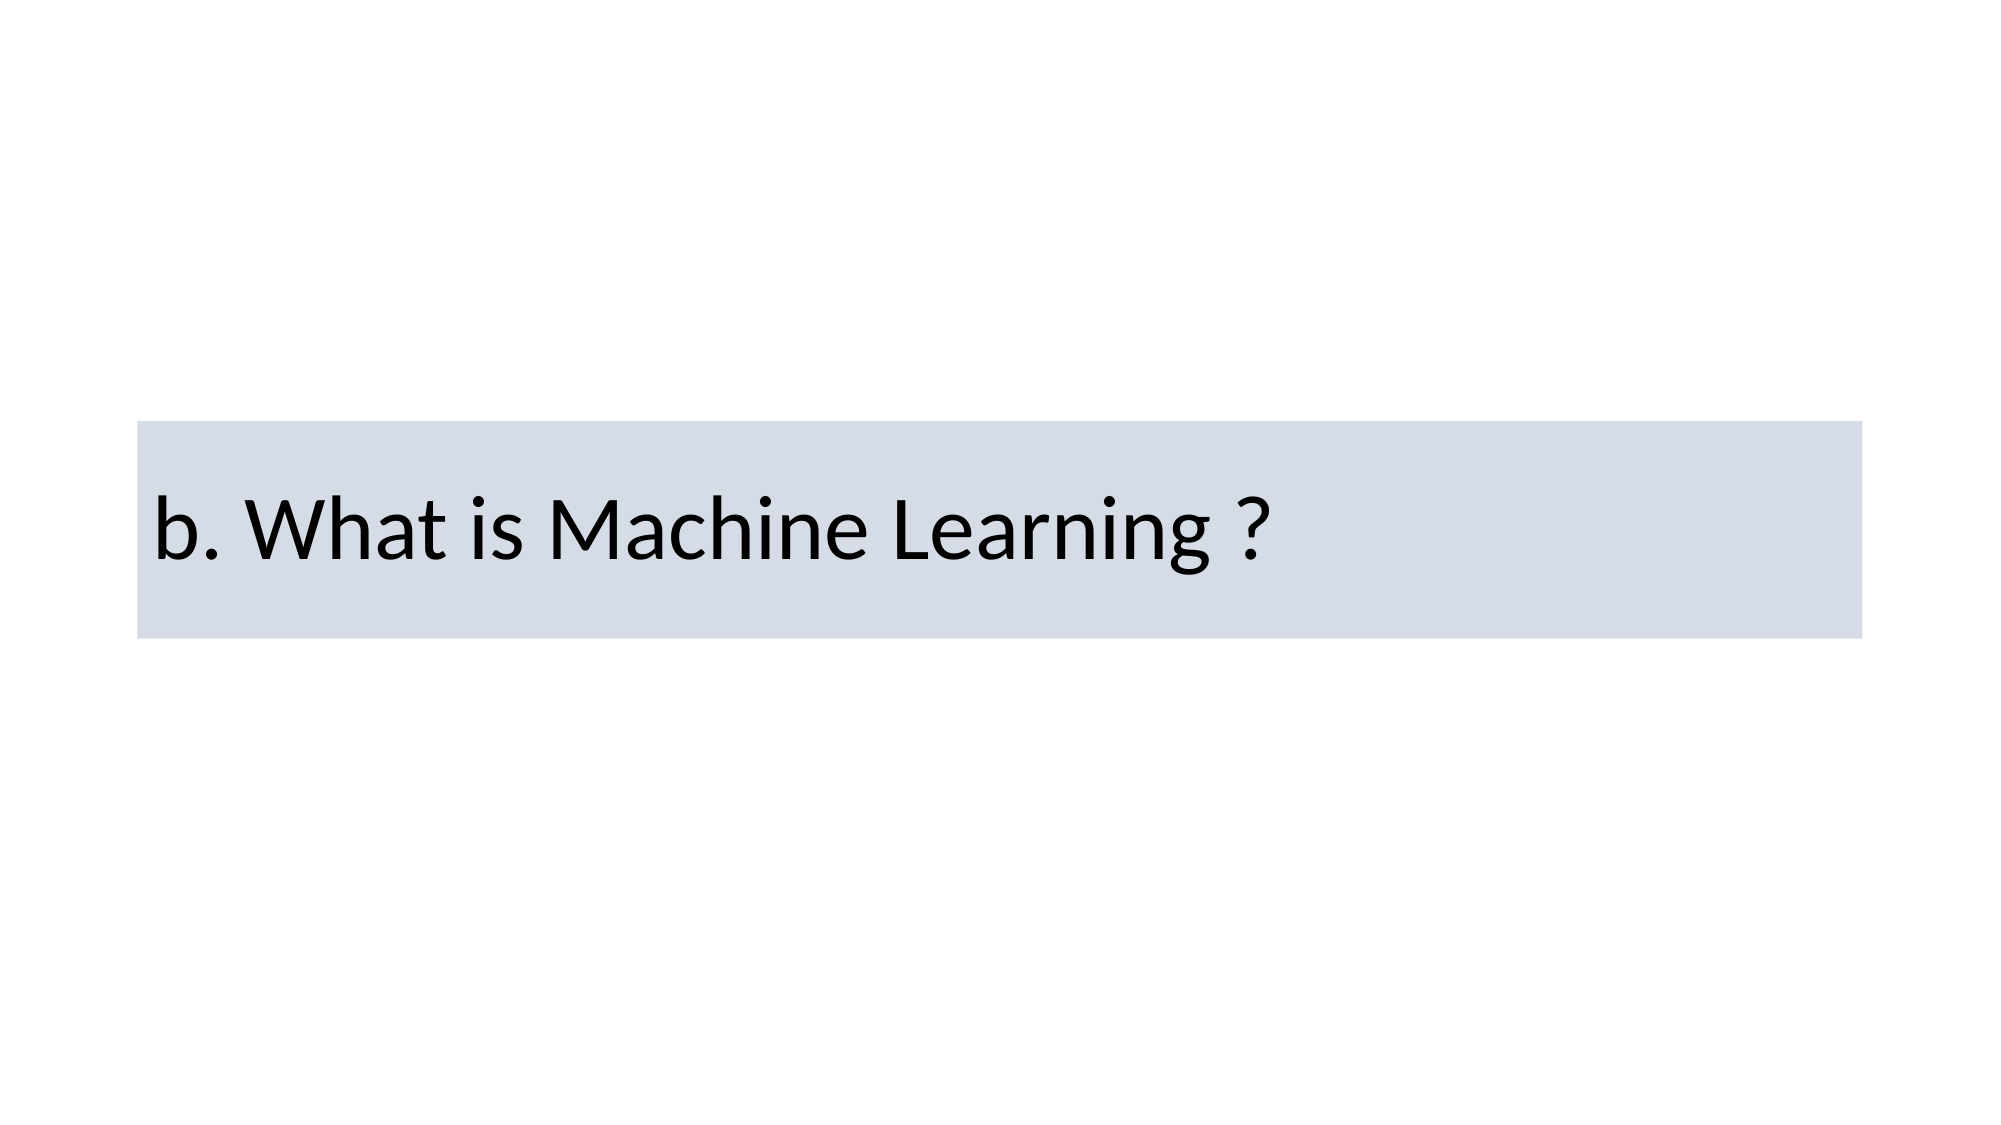

# b. What is Machine Learning ?